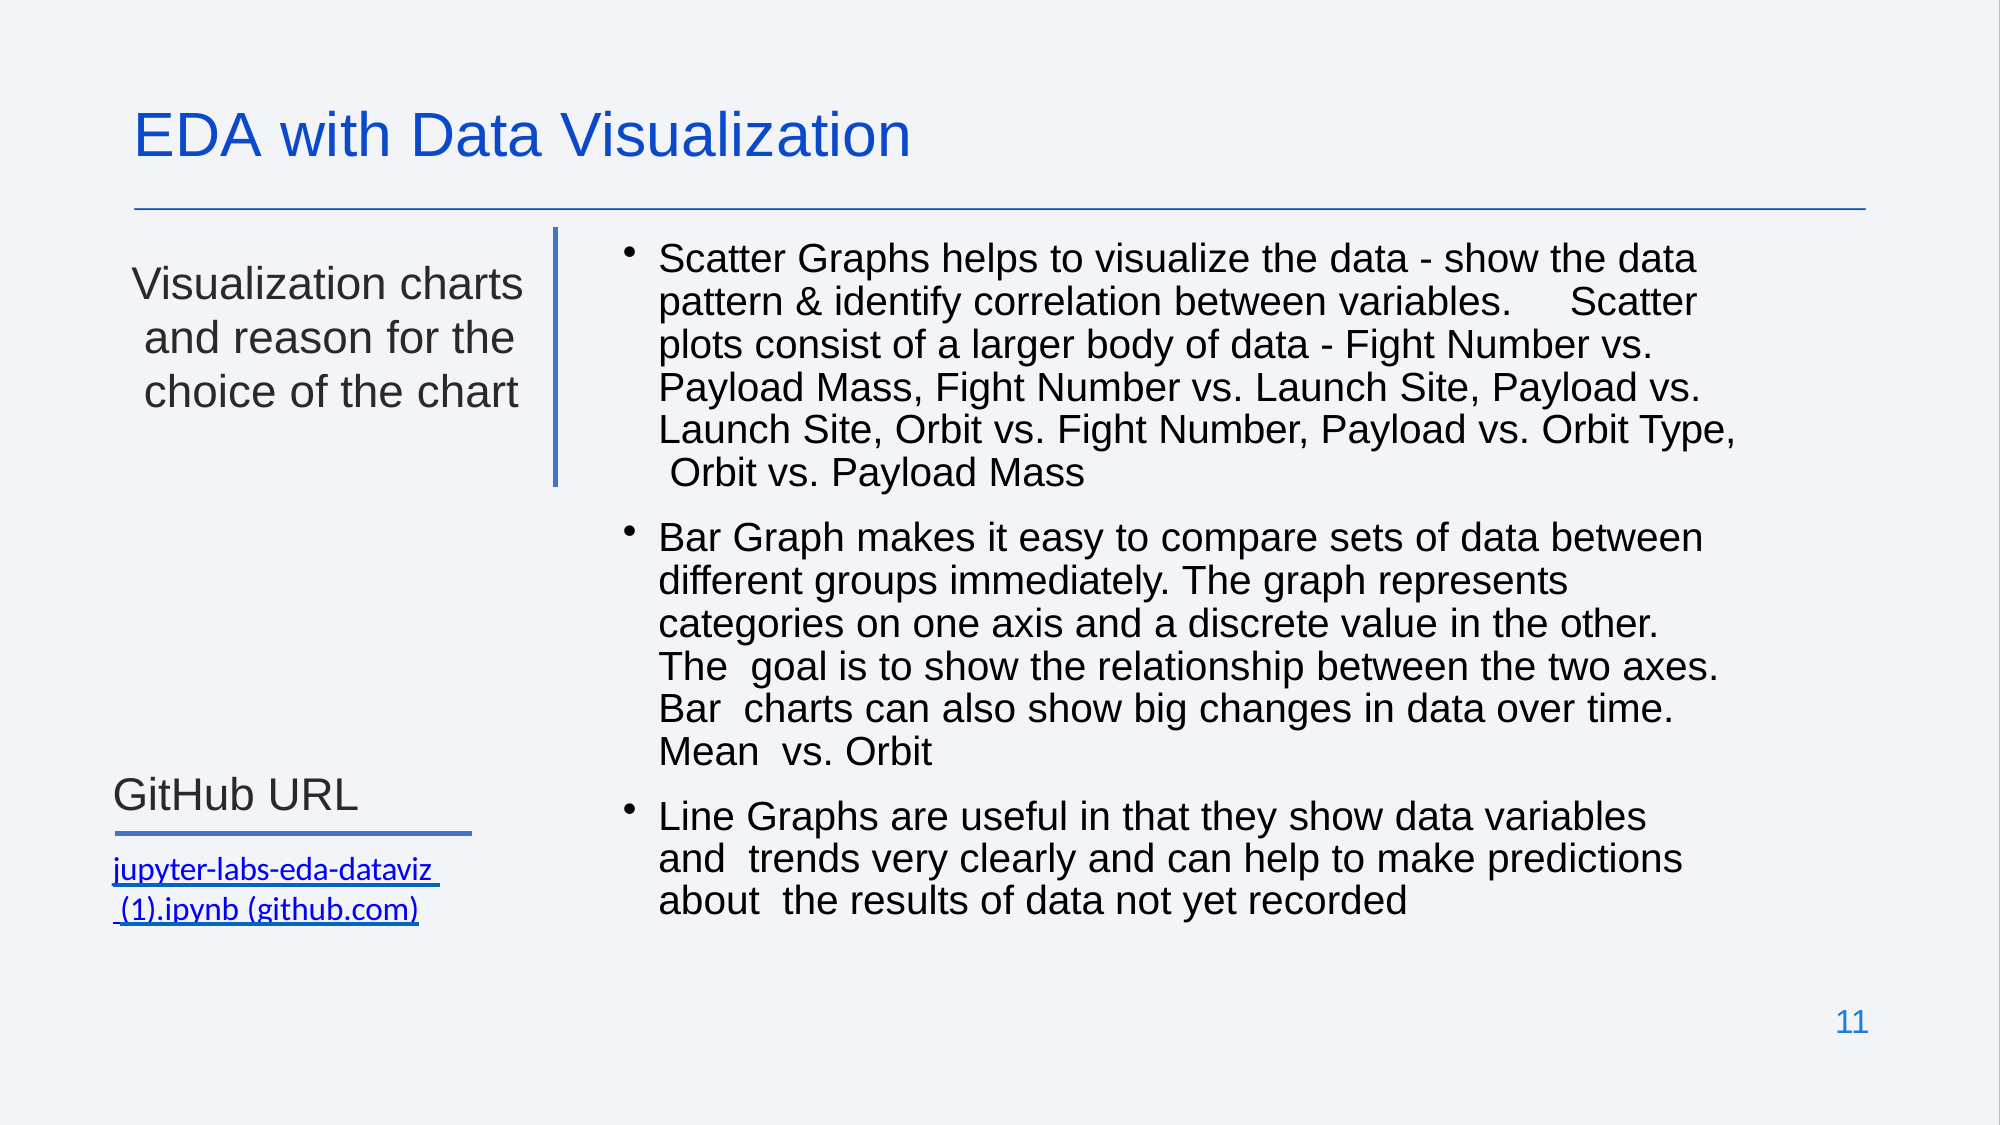

# EDA with Data Visualization

Scatter Graphs helps to visualize the data - show the data  pattern & identify correlation between variables.	Scatter  plots consist of a larger body of data - Fight Number vs.  Payload Mass, Fight Number vs. Launch Site, Payload vs.  Launch Site, Orbit vs. Fight Number, Payload vs. Orbit Type,  Orbit vs. Payload Mass
Bar Graph makes it easy to compare sets of data between  different groups immediately. The graph represents  categories on one axis and a discrete value in the other. The  goal is to show the relationship between the two axes. Bar  charts can also show big changes in data over time. Mean  vs. Orbit
Line Graphs are useful in that they show data variables and  trends very clearly and can help to make predictions about  the results of data not yet recorded
Visualization charts  and reason for the  choice of the chart
GitHub URL

jupyter-labs-eda-dataviz  (1).ipynb (github.com)
11